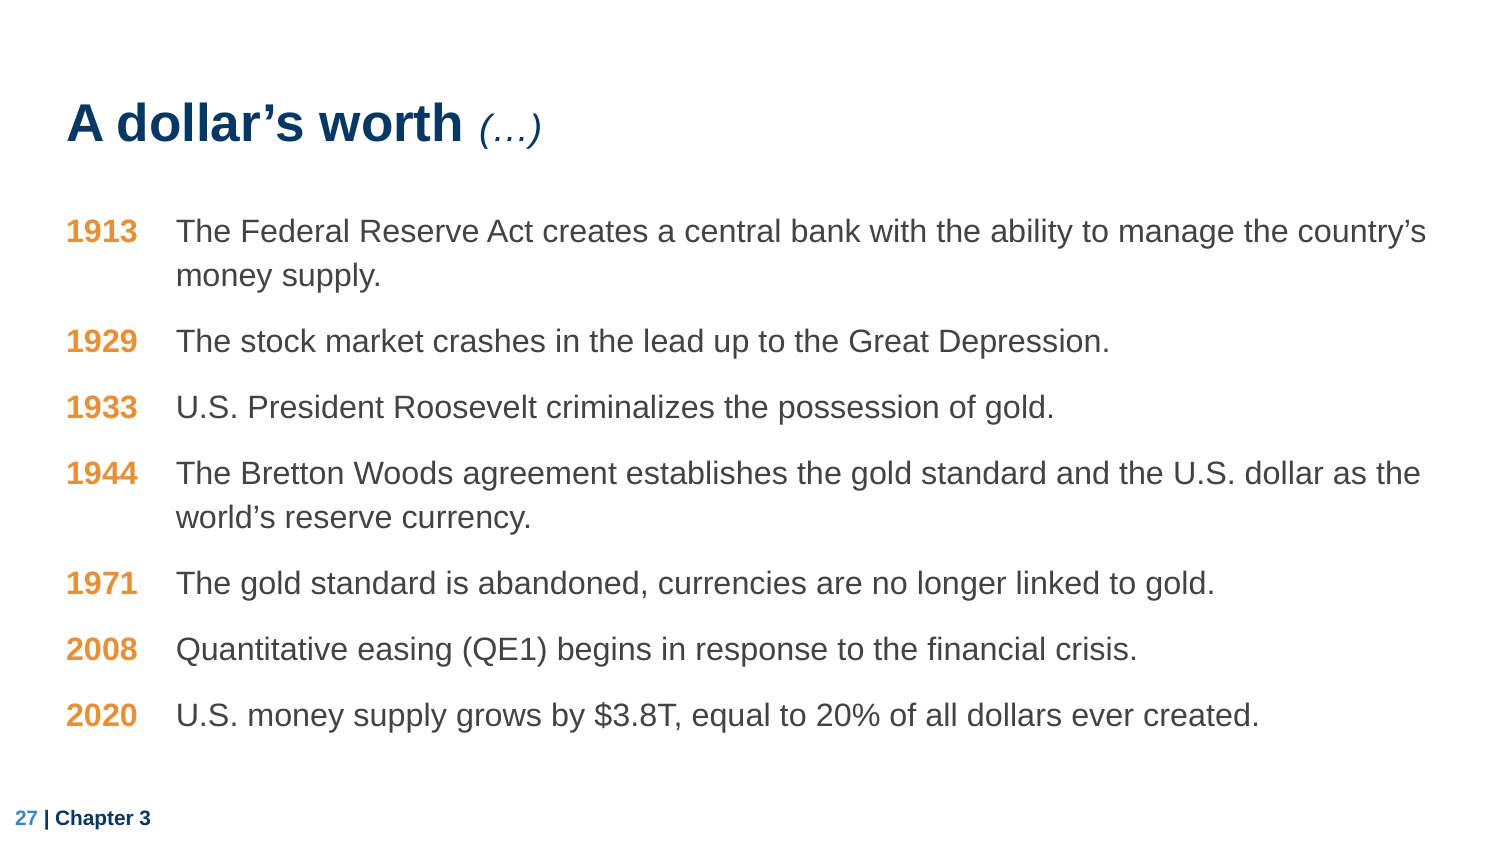

# A dollar’s worth (…)
1913	The Federal Reserve Act creates a central bank with the ability to manage the country’s money supply.
1929	The stock market crashes in the lead up to the Great Depression.
1933	U.S. President Roosevelt criminalizes the possession of gold.
1944	The Bretton Woods agreement establishes the gold standard and the U.S. dollar as the world’s reserve currency.
1971	The gold standard is abandoned, currencies are no longer linked to gold.
2008	Quantitative easing (QE1) begins in response to the financial crisis.
2020	U.S. money supply grows by $3.8T, equal to 20% of all dollars ever created.
27 | Chapter 3